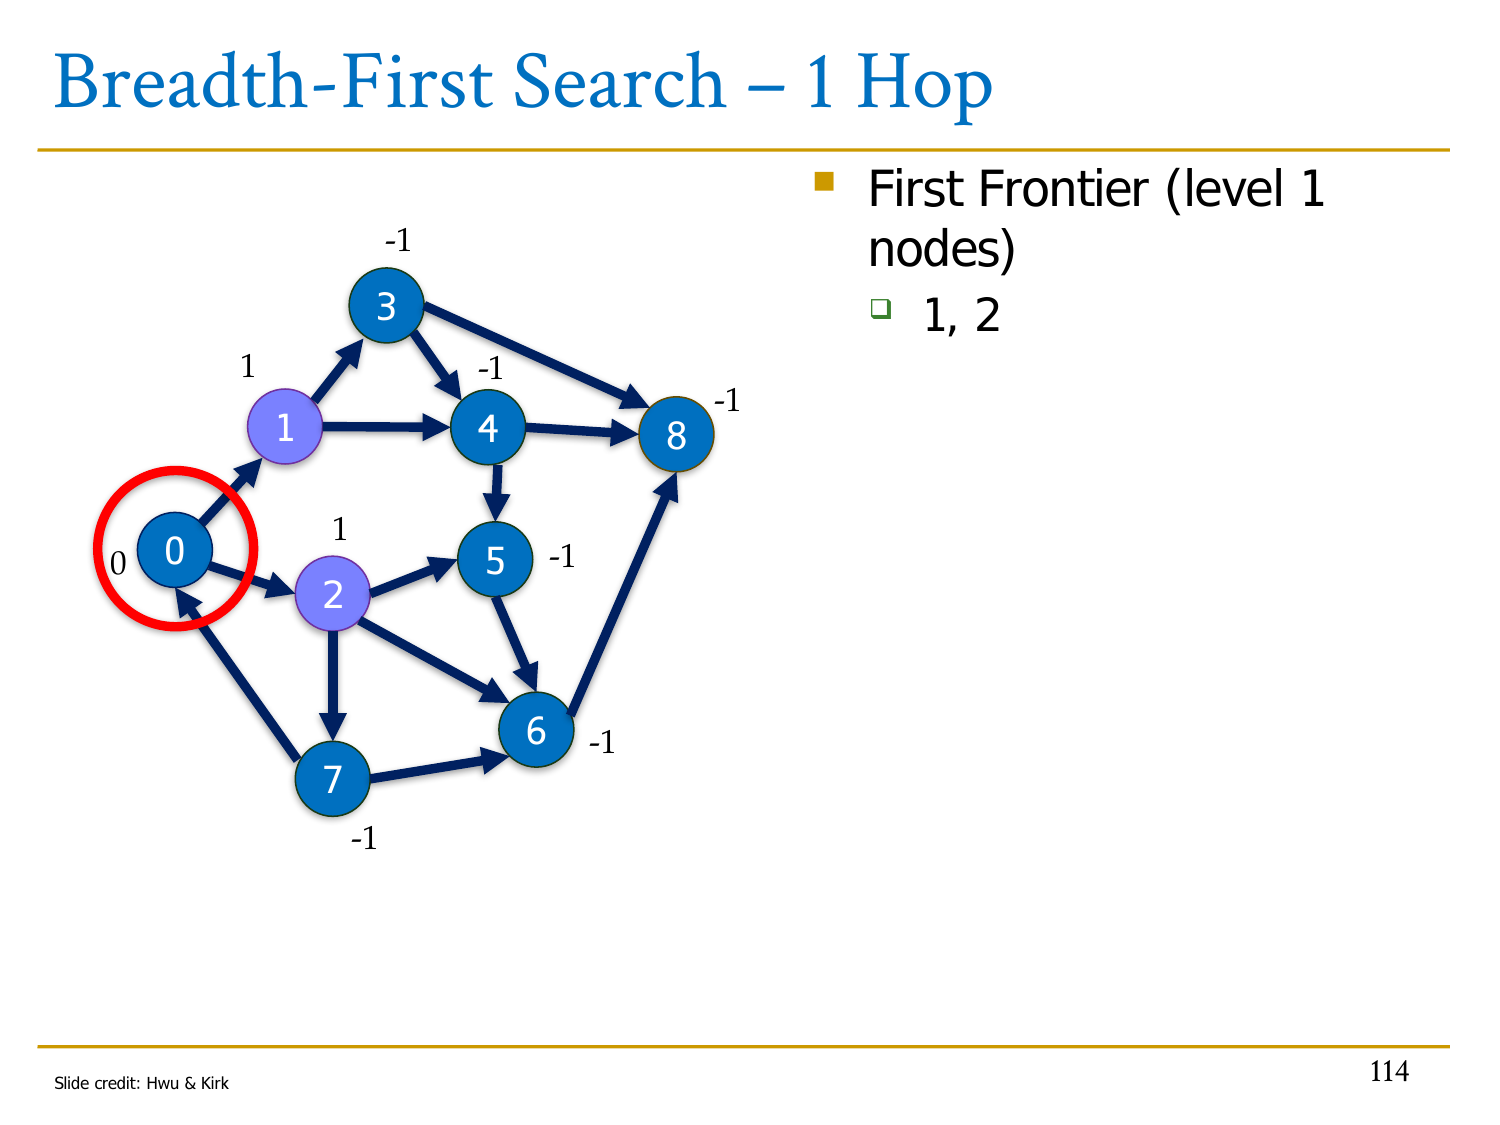

# Breadth-First Search – 1 Hop
First Frontier (level 1 nodes)
1, 2
-1
3
1
-1
-1
1
4
8

1
0
5
-1
0
2
6
-1
7
-1
114
Slide credit: Hwu & Kirk